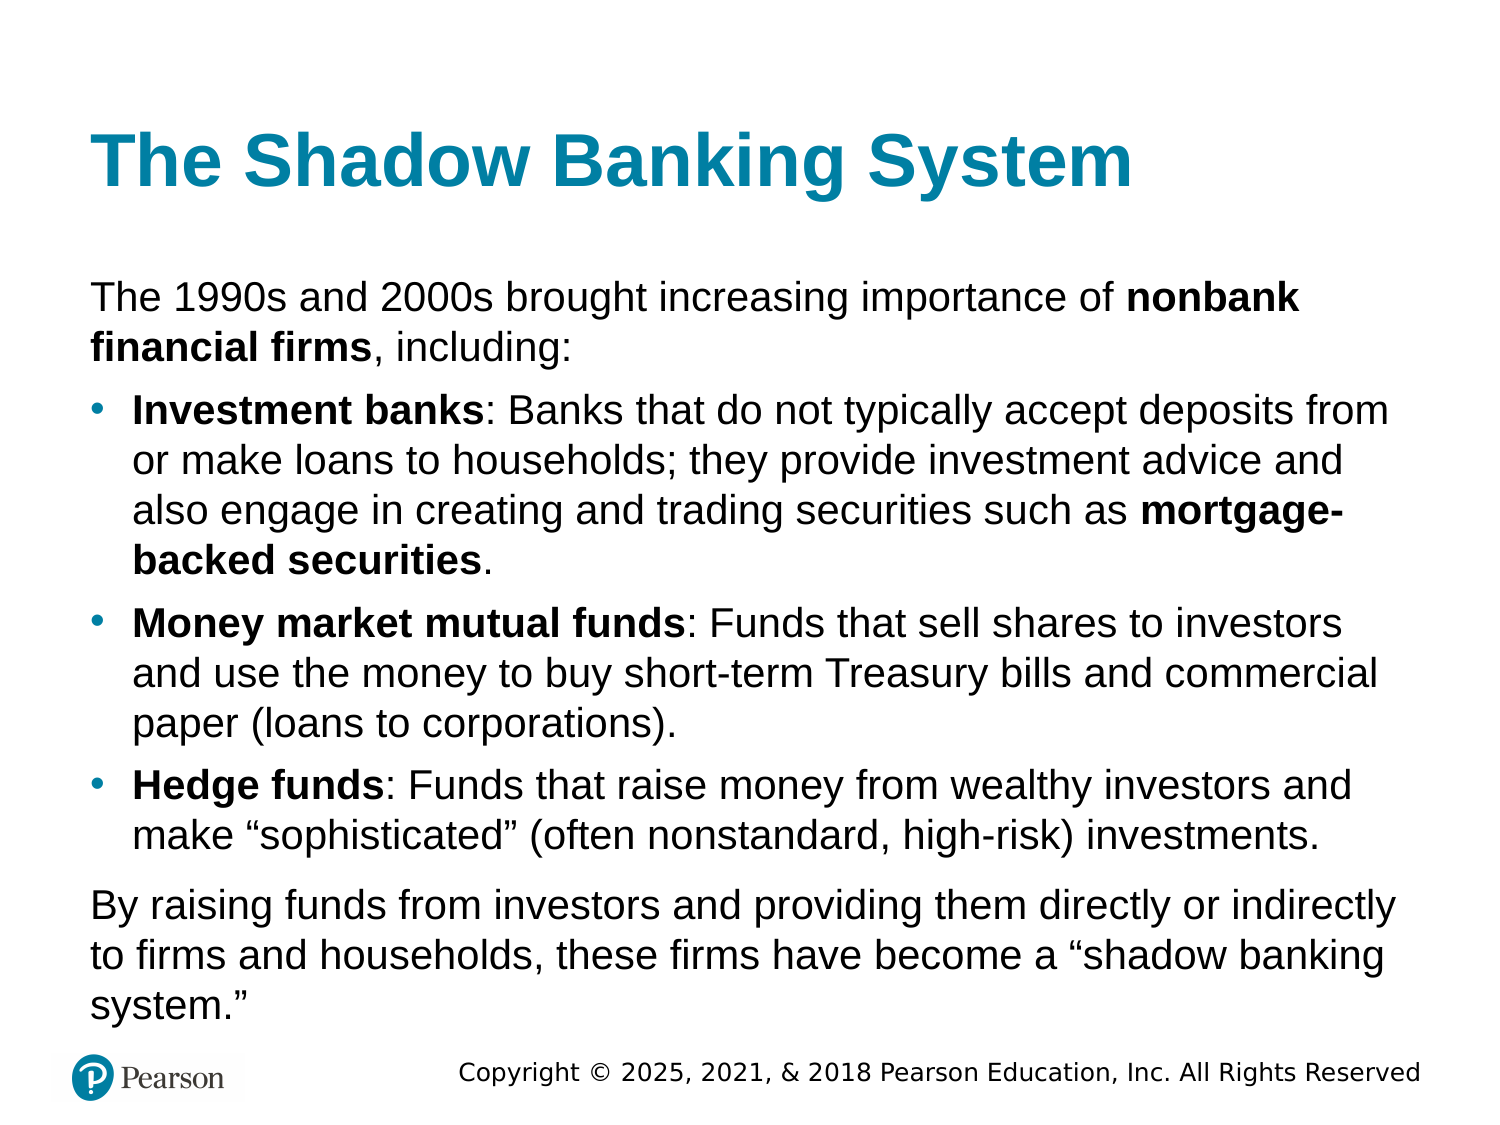

# The Shadow Banking System
The 1990s and 2000s brought increasing importance of nonbank financial firms, including:
Investment banks: Banks that do not typically accept deposits from or make loans to households; they provide investment advice and also engage in creating and trading securities such as mortgage-backed securities.
Money market mutual funds: Funds that sell shares to investors and use the money to buy short-term Treasury bills and commercial paper (loans to corporations).
Hedge funds: Funds that raise money from wealthy investors and make “sophisticated” (often nonstandard, high-risk) investments.
By raising funds from investors and providing them directly or indirectly to firms and households, these firms have become a “shadow banking system.”